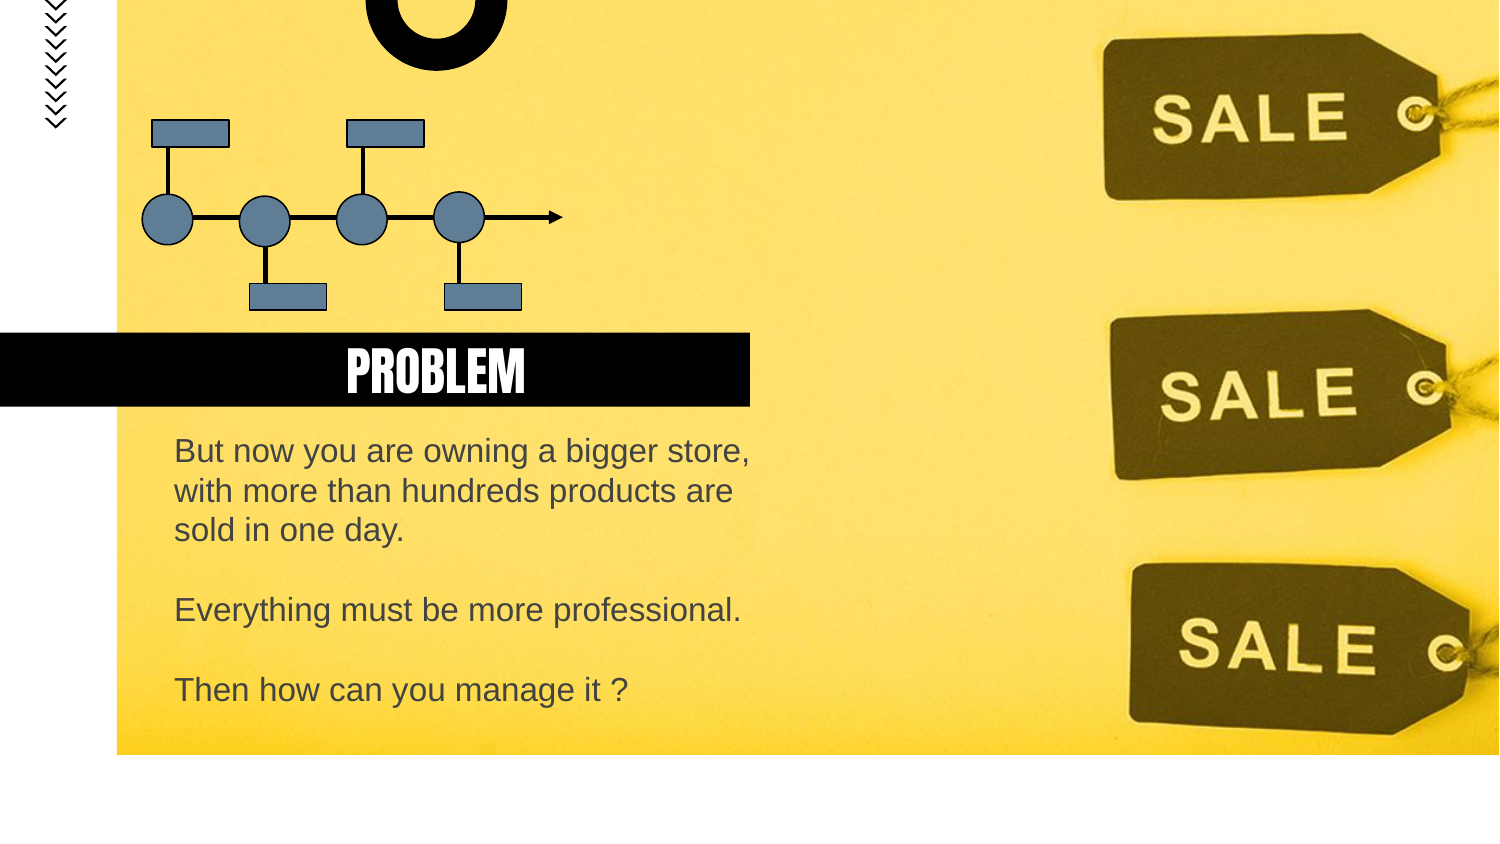

# PROBLEM
But now you are owning a bigger store, with more than hundreds products are sold in one day.
Everything must be more professional.
Then how can you manage it ?